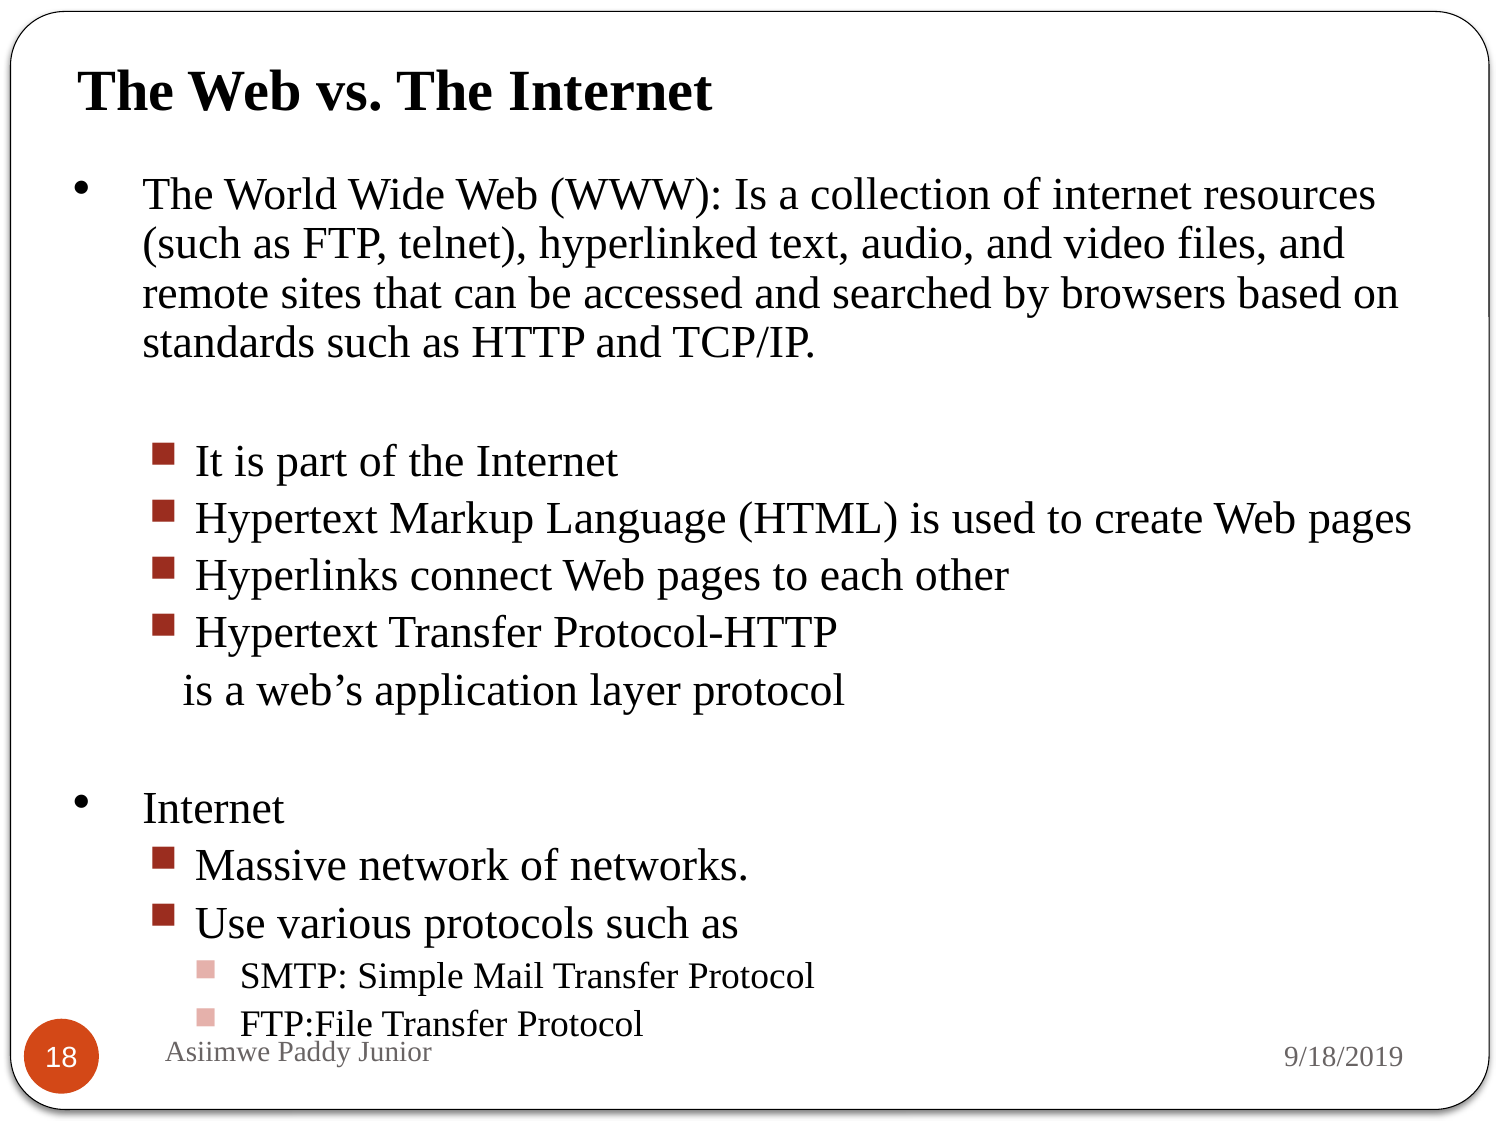

# The Web vs. The Internet
The World Wide Web (WWW): Is a collection of internet resources (such as FTP, telnet), hyperlinked text, audio, and video files, and remote sites that can be accessed and searched by browsers based on standards such as HTTP and TCP/IP.

It is part of the Internet
Hypertext Markup Language (HTML) is used to create Web pages
Hyperlinks connect Web pages to each other
Hypertext Transfer Protocol-HTTP
   is a web’s application layer protocol

Internet
Massive network of networks.
Use various protocols such as
SMTP: Simple Mail Transfer Protocol
FTP:File Transfer Protocol

Asiimwe Paddy Junior
9/18/2019
18